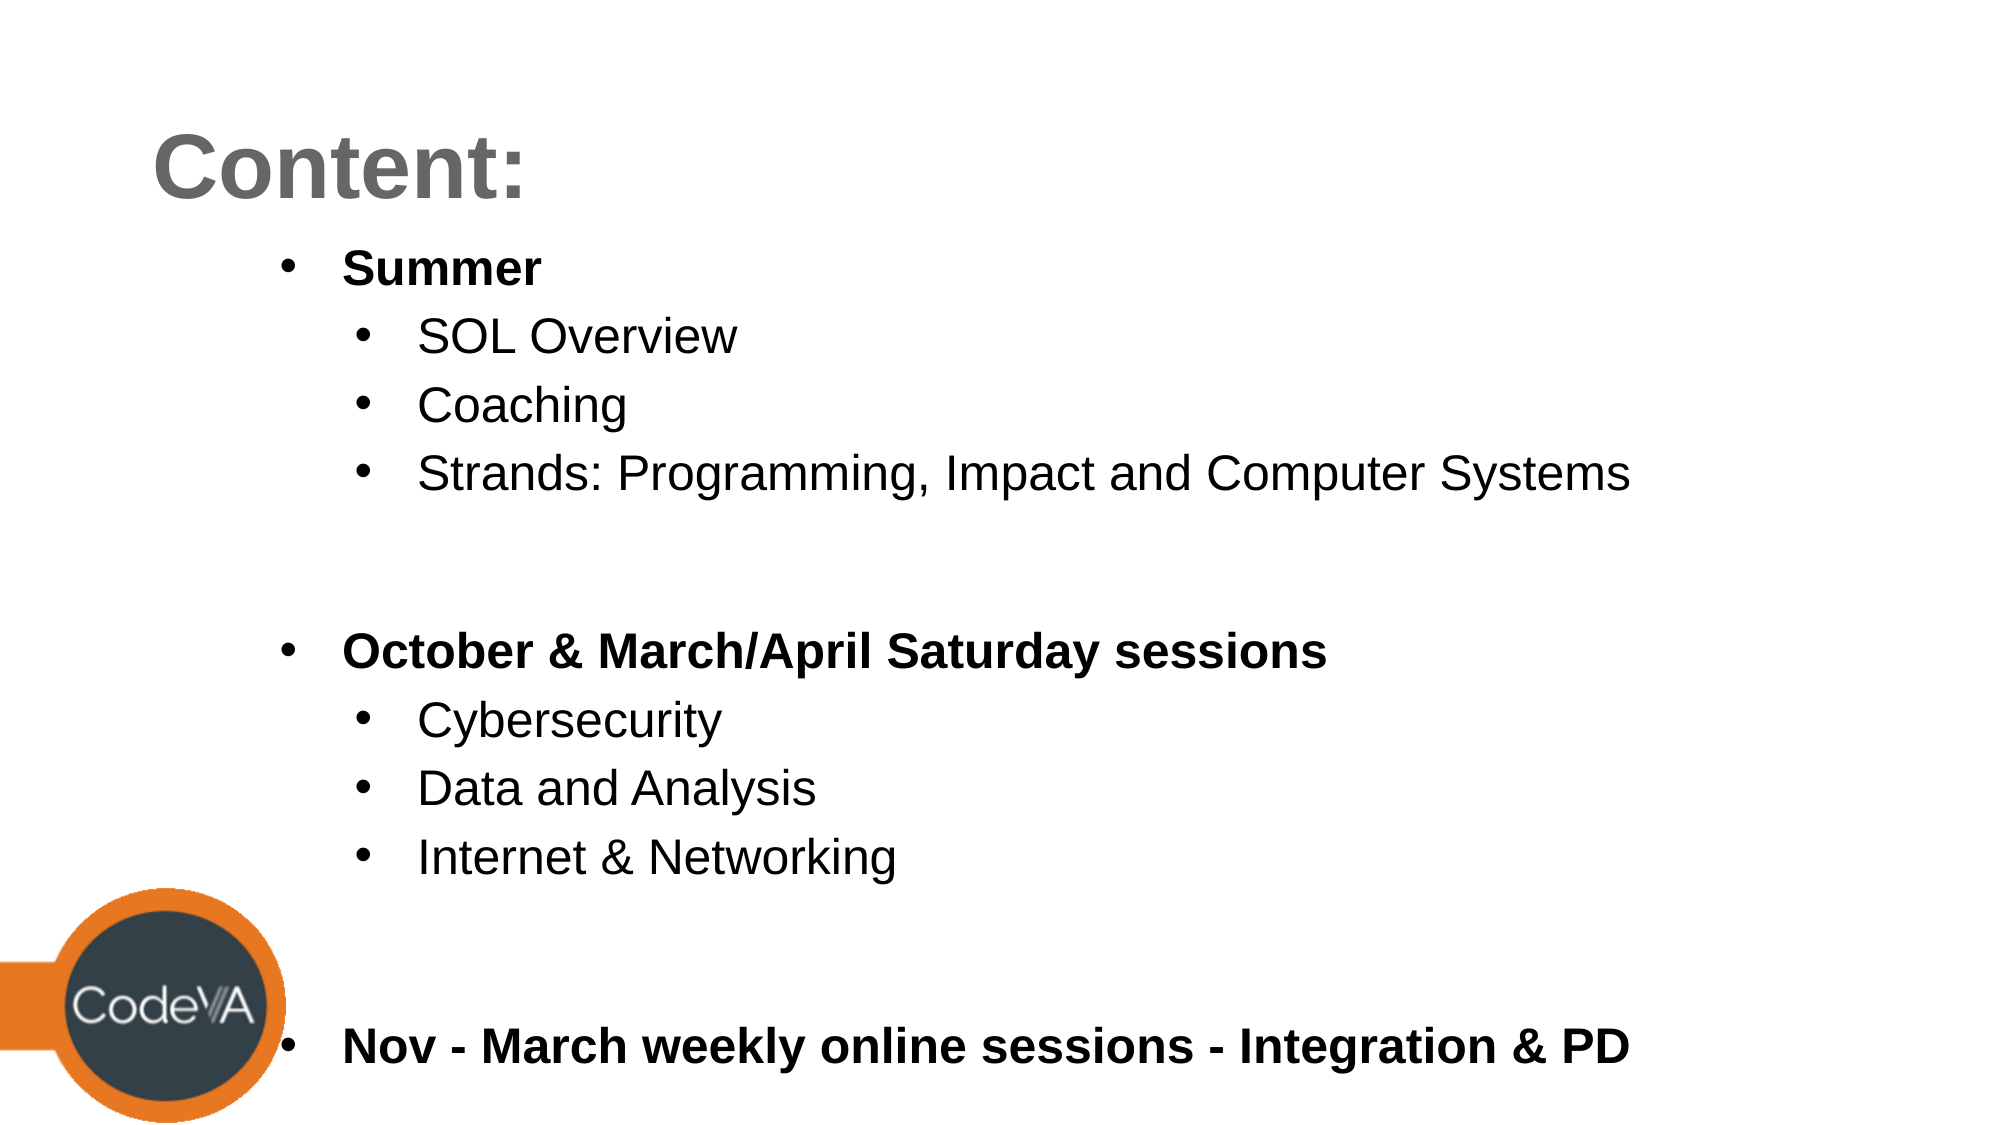

# Content:
Summer
SOL Overview
Coaching
Strands: Programming, Impact and Computer Systems

October & March/April Saturday sessions
Cybersecurity
Data and Analysis
Internet & Networking

Nov - March weekly online sessions - Integration & PD